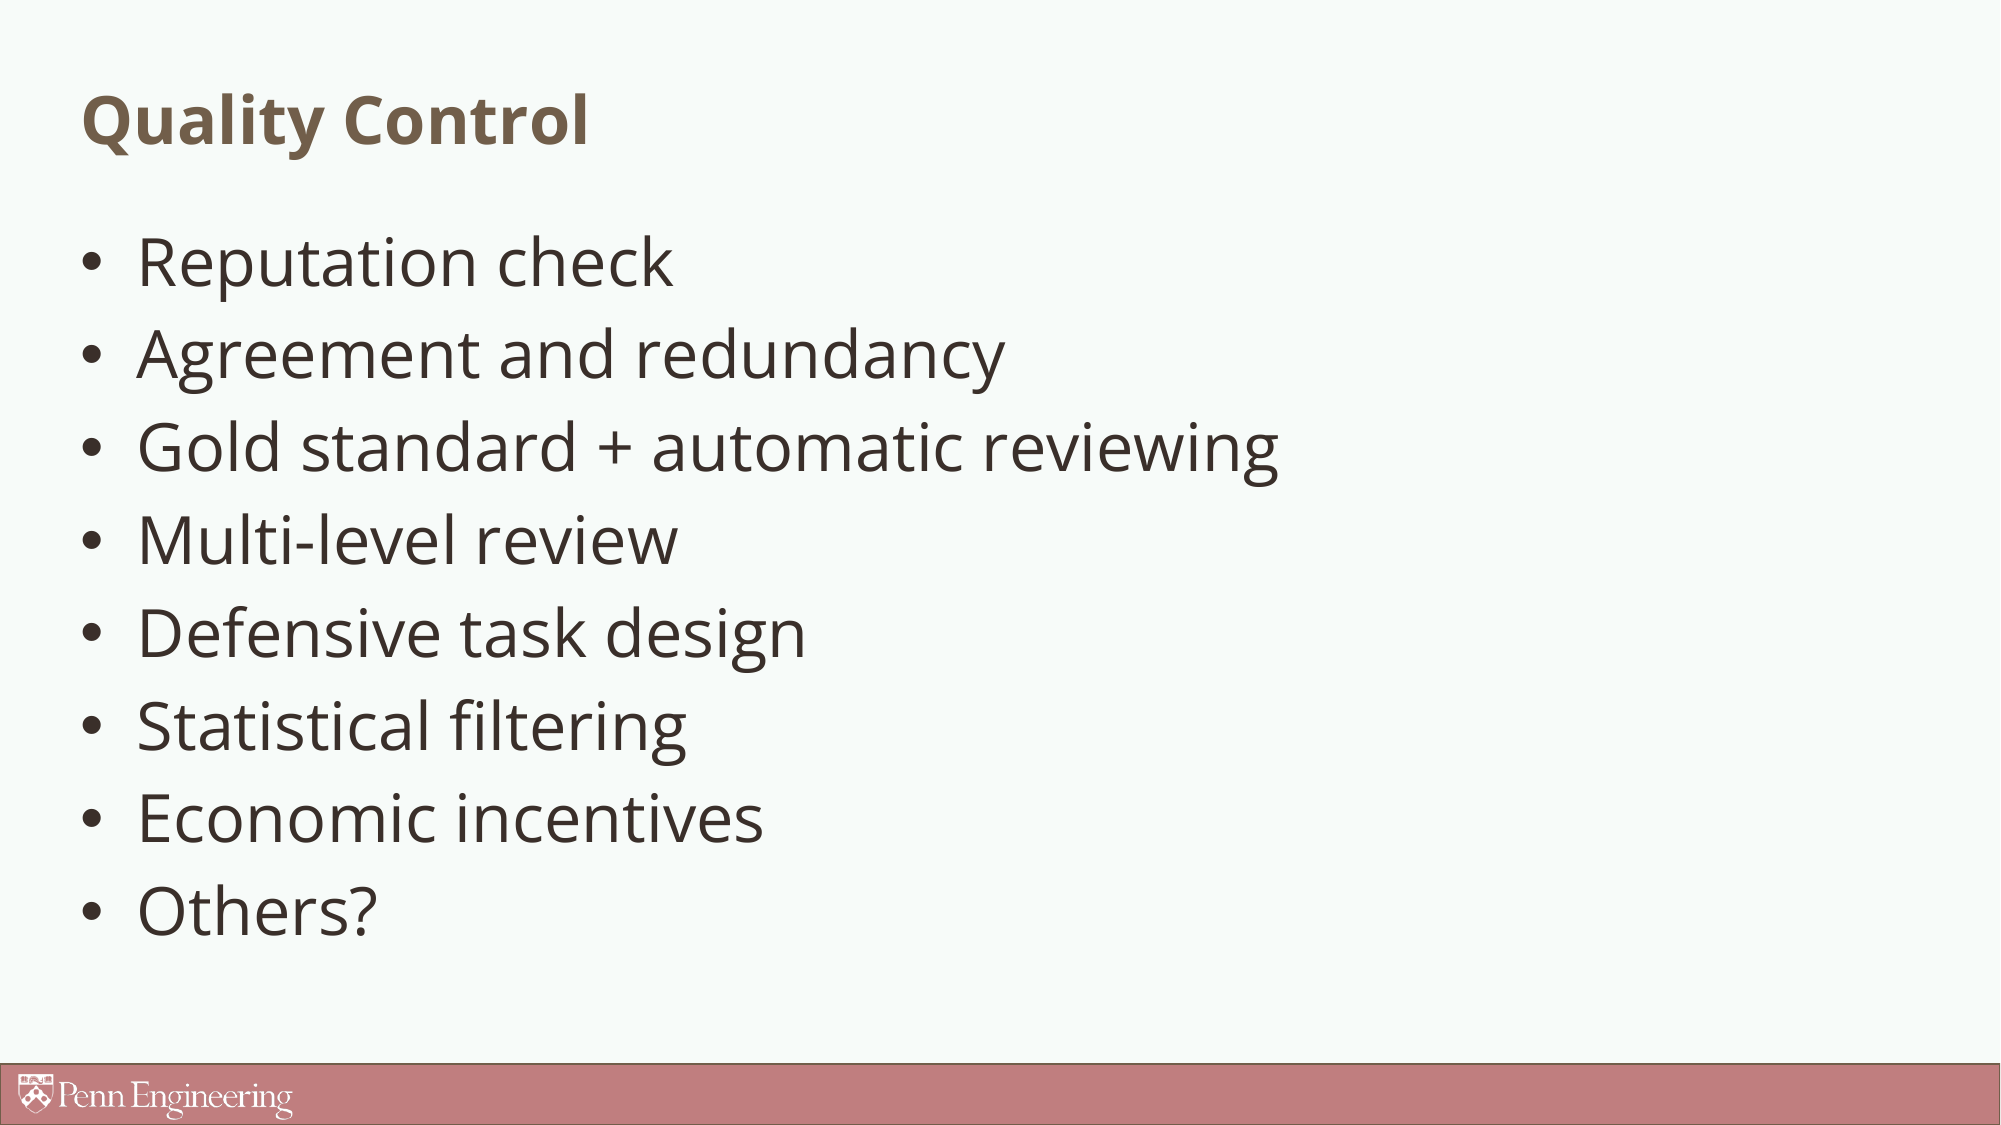

# Quality Control
Reputation check
Agreement and redundancy
Gold standard + automatic reviewing
Multi-level review
Defensive task design
Statistical filtering
Economic incentives
Others?